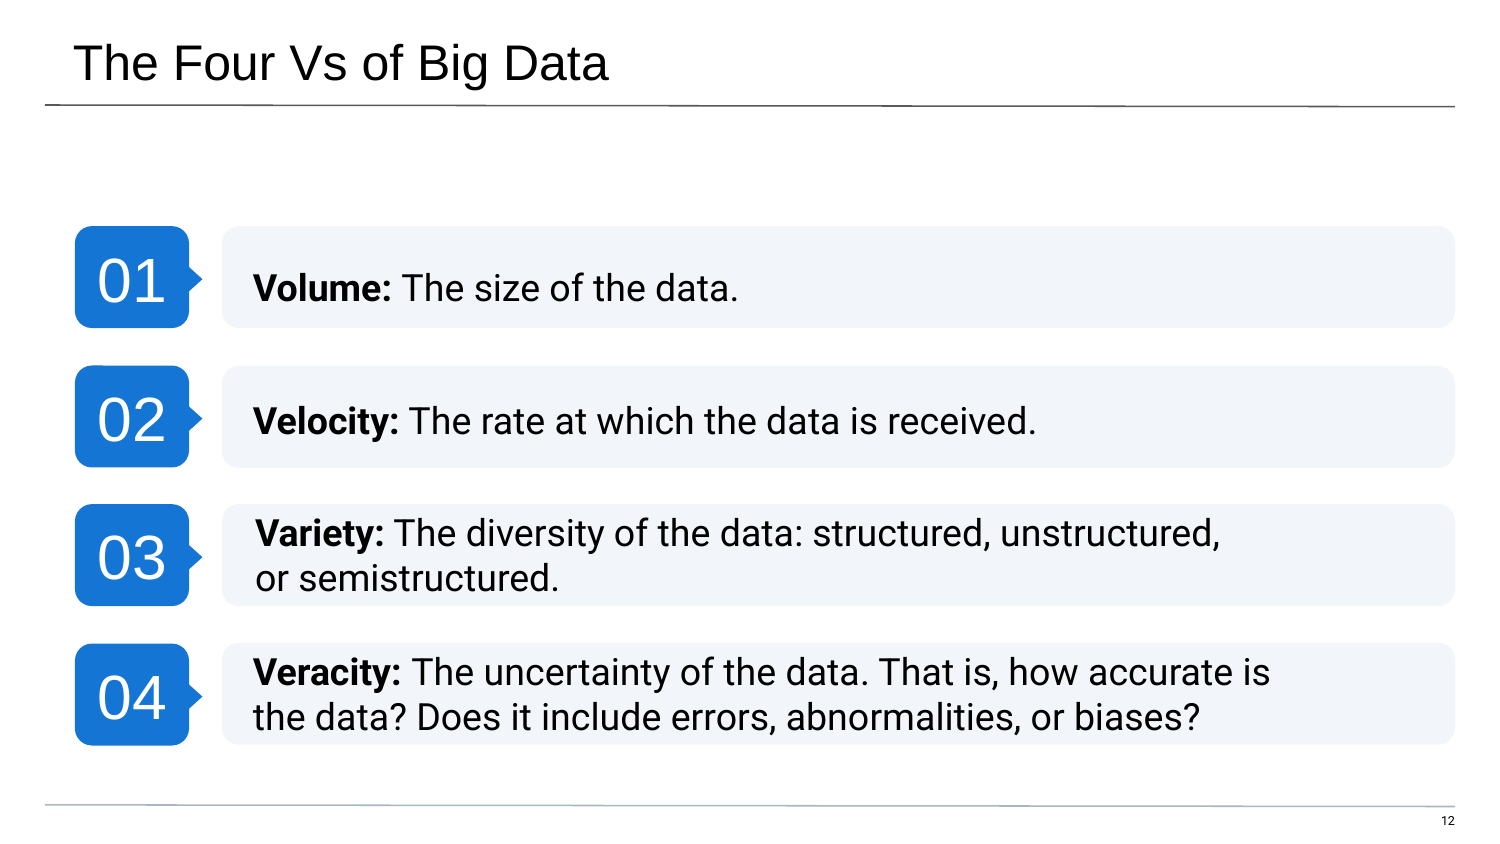

# The Four Vs of Big Data
Volume: The size of the data.
Velocity: The rate at which the data is received.
Variety: The diversity of the data: structured, unstructured,
or semistructured.
Veracity: The uncertainty of the data. That is, how accurate is
the data? Does it include errors, abnormalities, or biases?
12